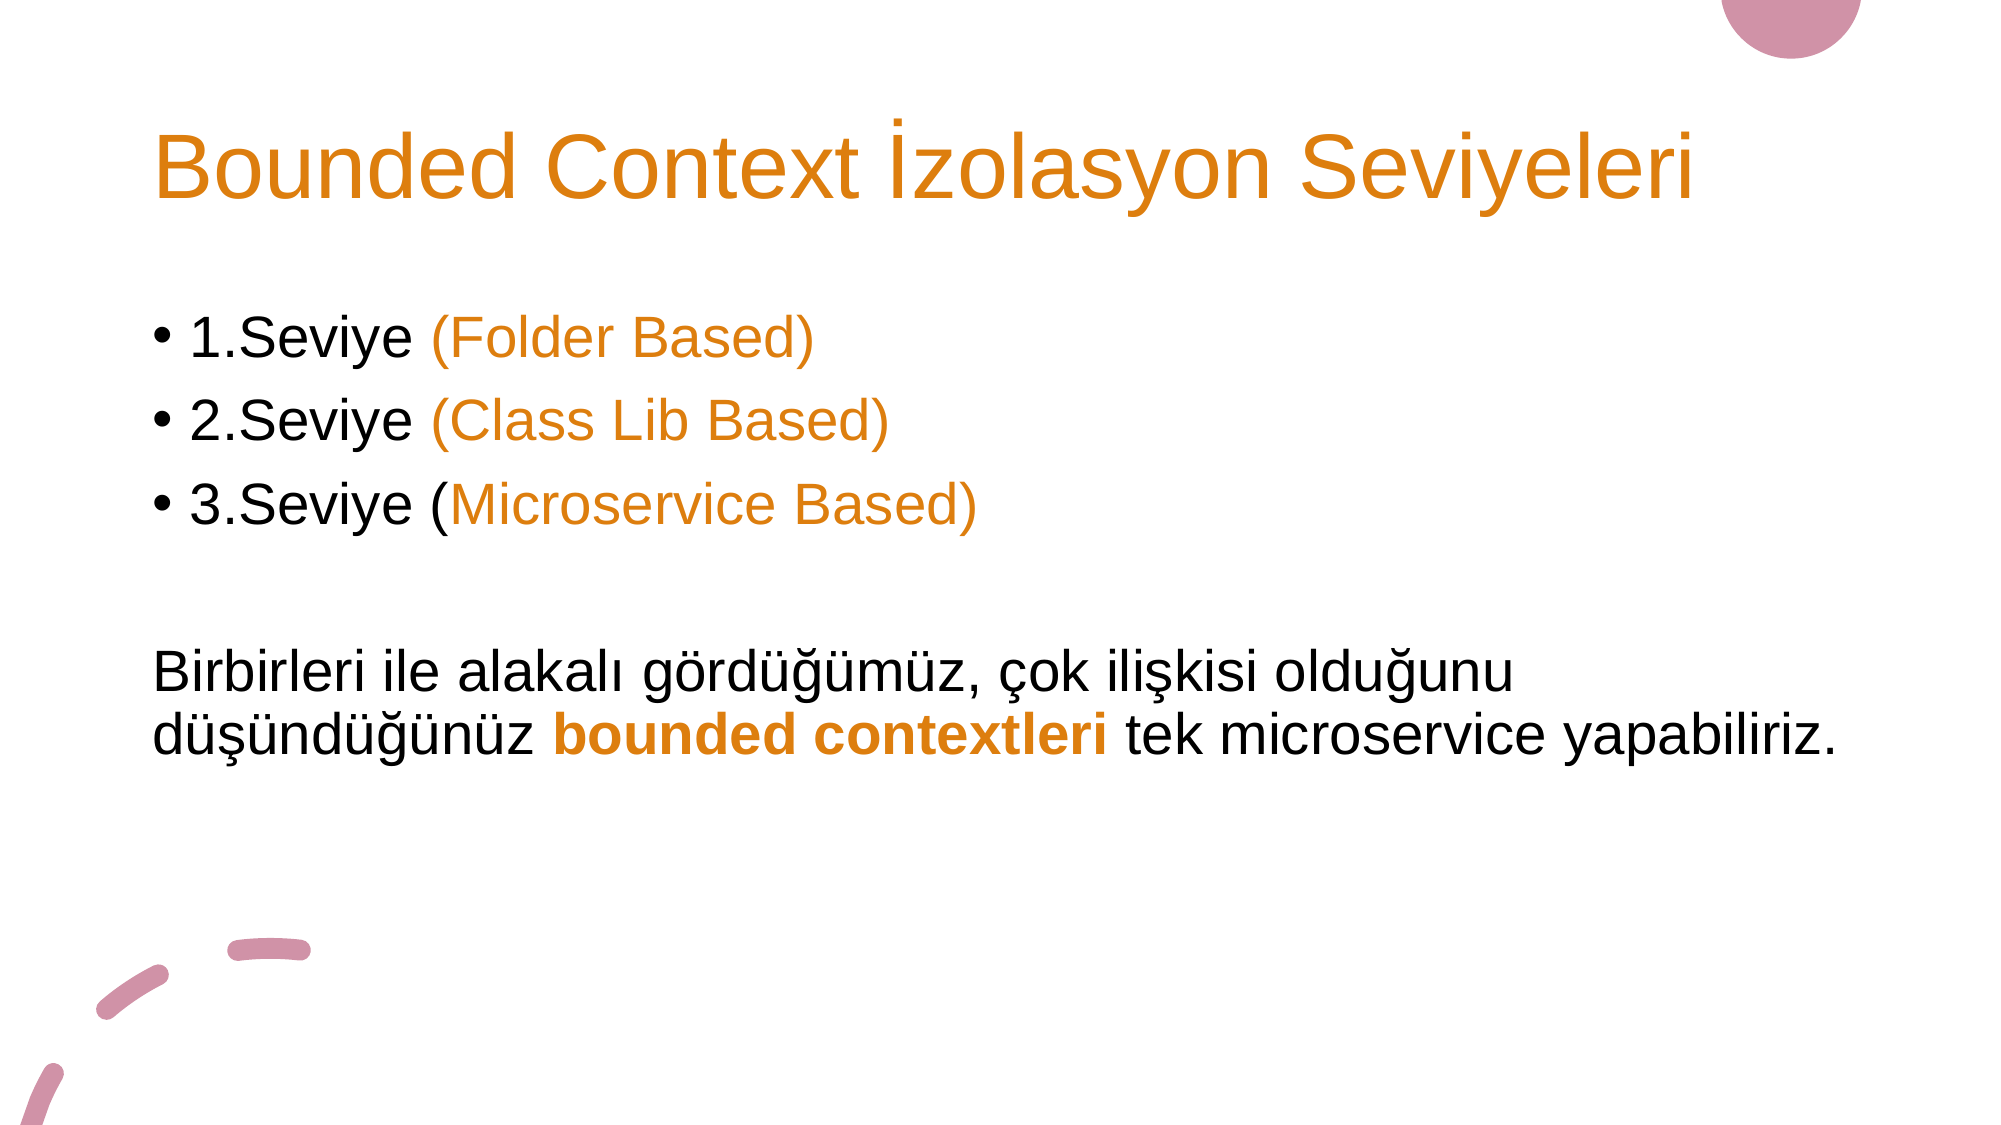

# Bounded Context İzolasyon Seviyeleri
1.Seviye (Folder Based)
2.Seviye (Class Lib Based)
3.Seviye (Microservice Based)

Birbirleri ile alakalı gördüğümüz, çok ilişkisi olduğunu düşündüğünüz bounded contextleri tek microservice yapabiliriz.